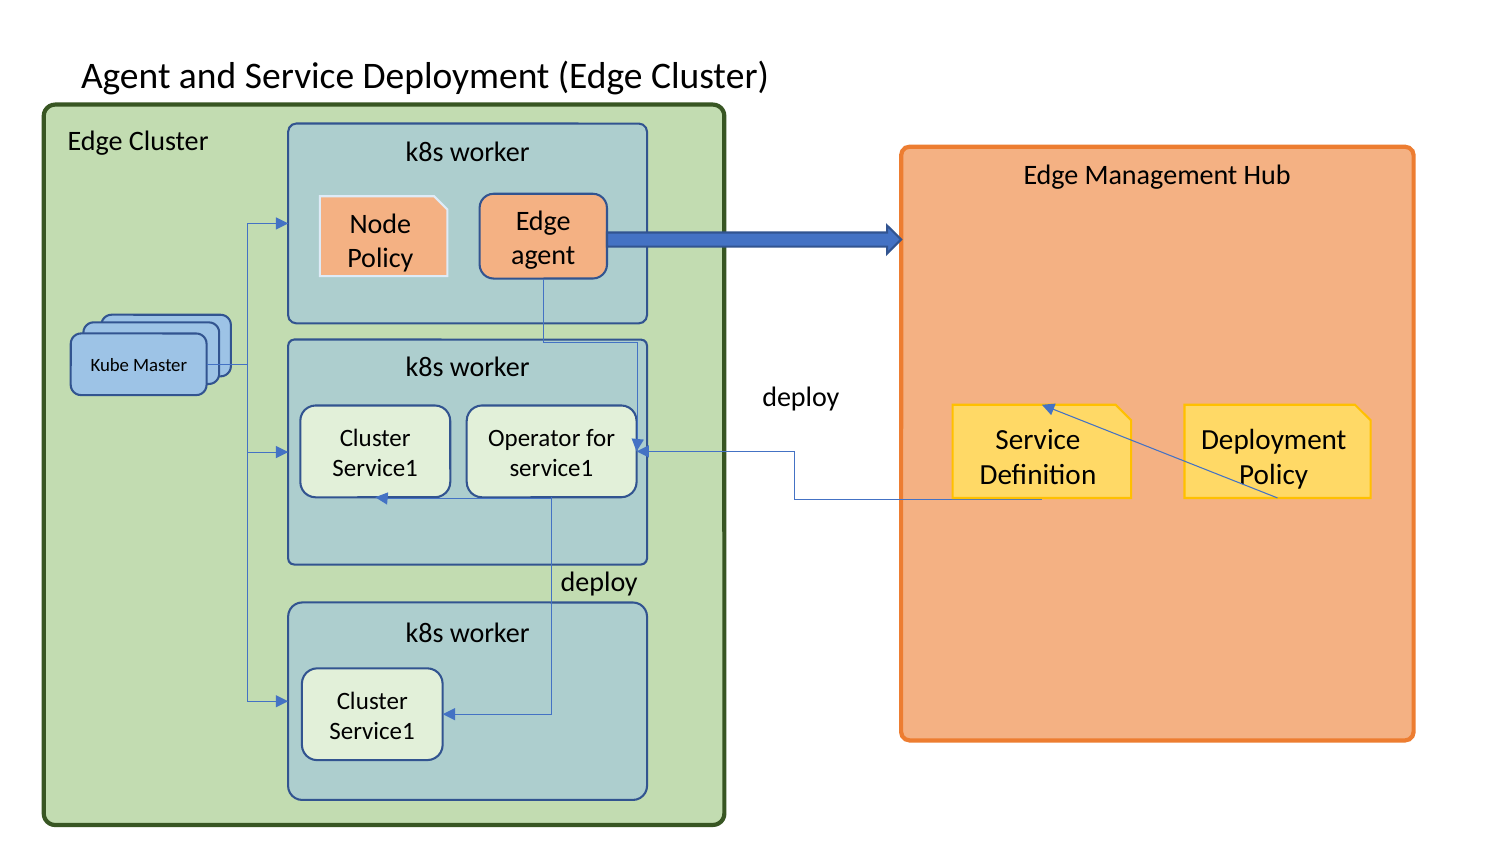

Agent and Service Deployment (Edge Cluster)

Edge Cluster
k8s worker
Edge Management Hub
Edge agent
Node Policy

Kube Master
k8s worker
deploy
Service Definition
Deployment Policy
Cluster Service1
Operator for service1
deploy
k8s worker
Cluster Service1